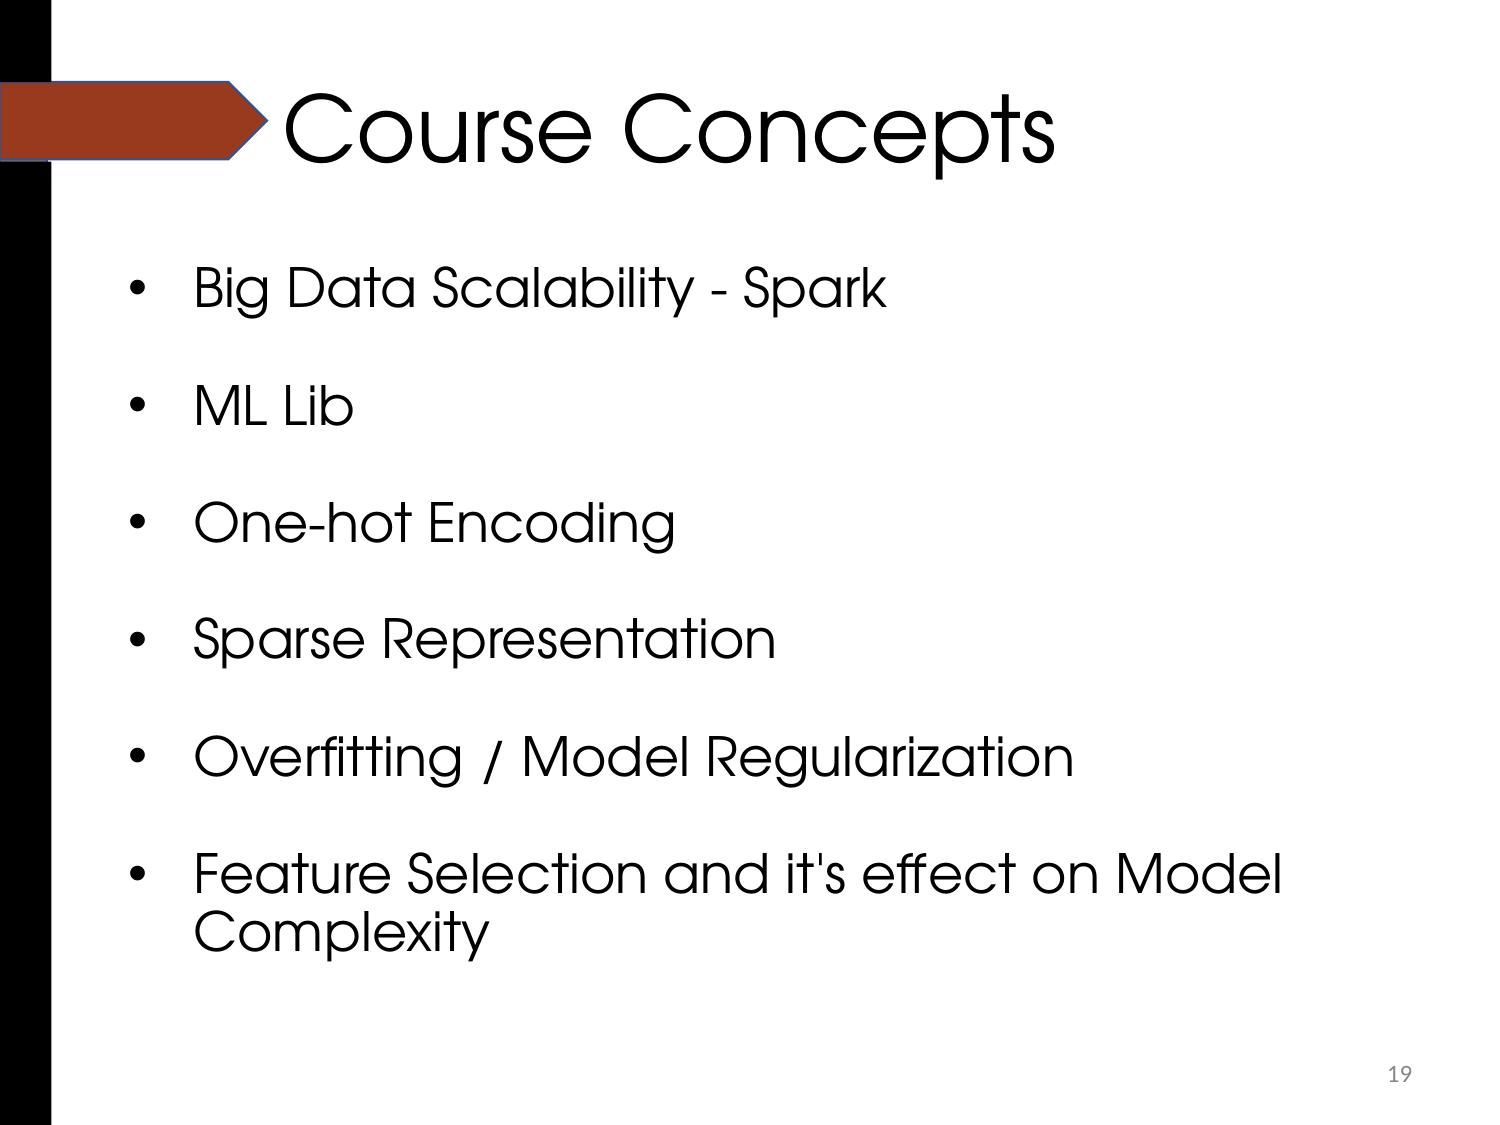

# Course Concepts
Big Data Scalability - Spark

ML Lib

One-hot Encoding

Sparse Representation

Overfitting / Model Regularization

Feature Selection and it's effect on Model Complexity
19